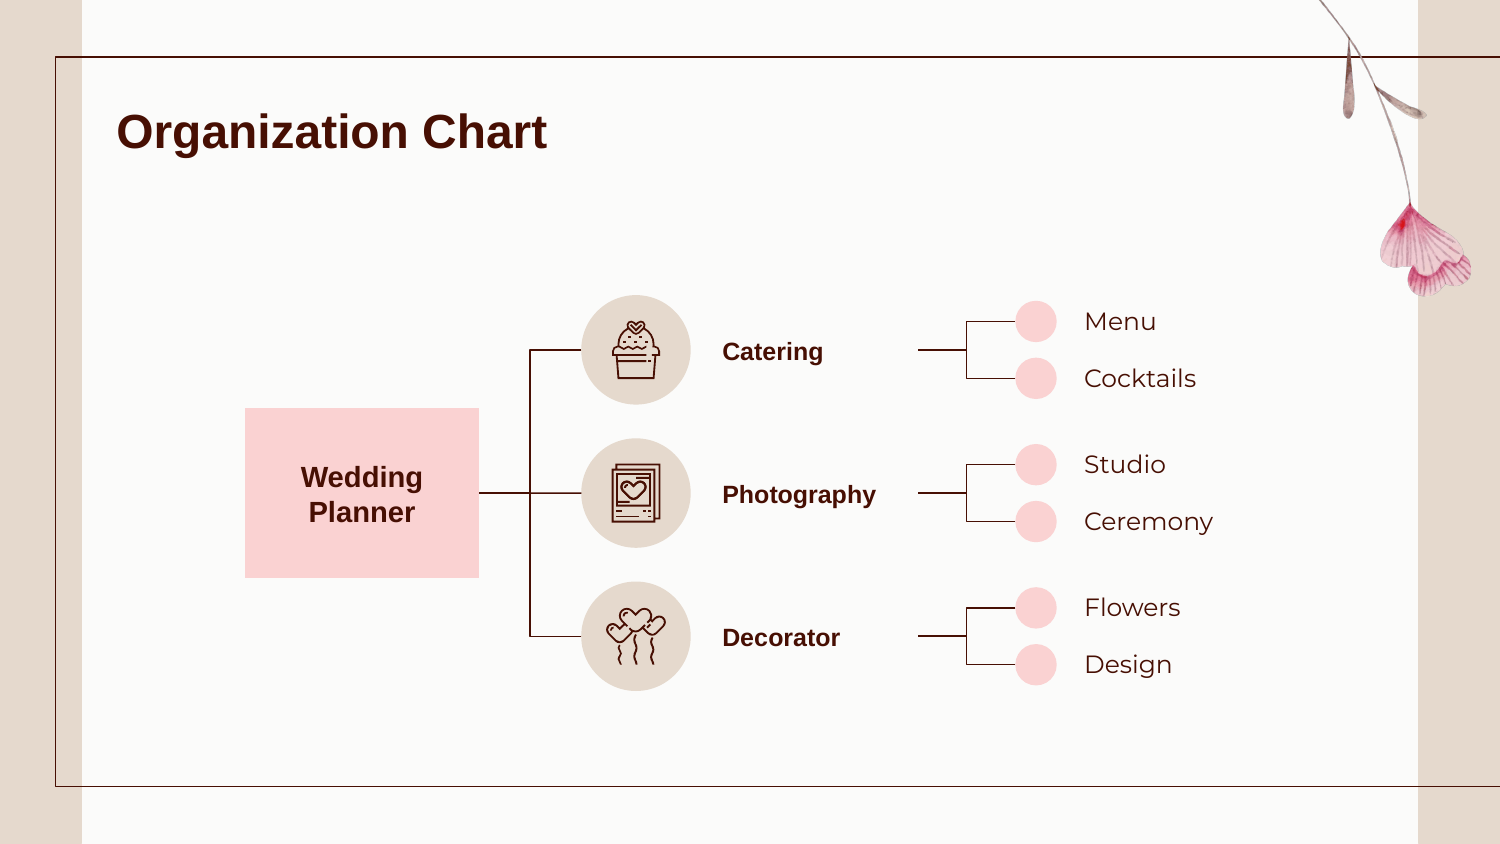

# Organization Chart
Menu

Catering

Cocktails

Studio

Wedding Planner
Photography

Ceremony

Flowers

Decorator

Design